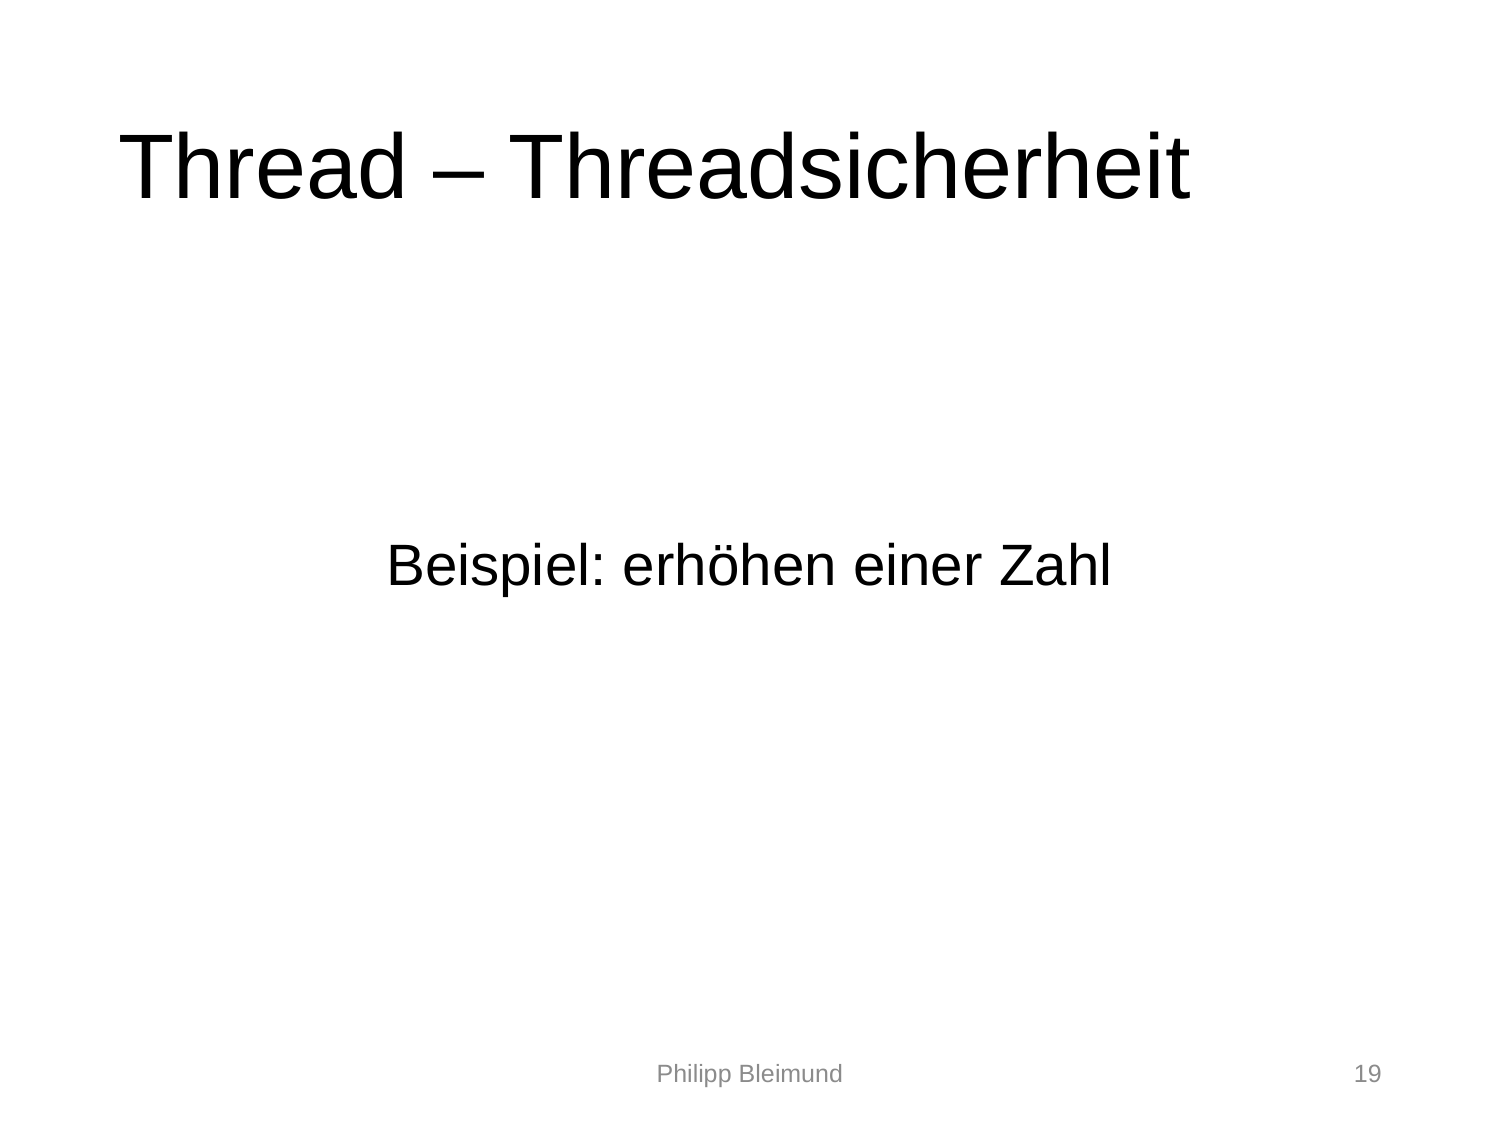

# Thread – Threadsicherheit
Beispiel: erhöhen einer Zahl
Philipp Bleimund
19